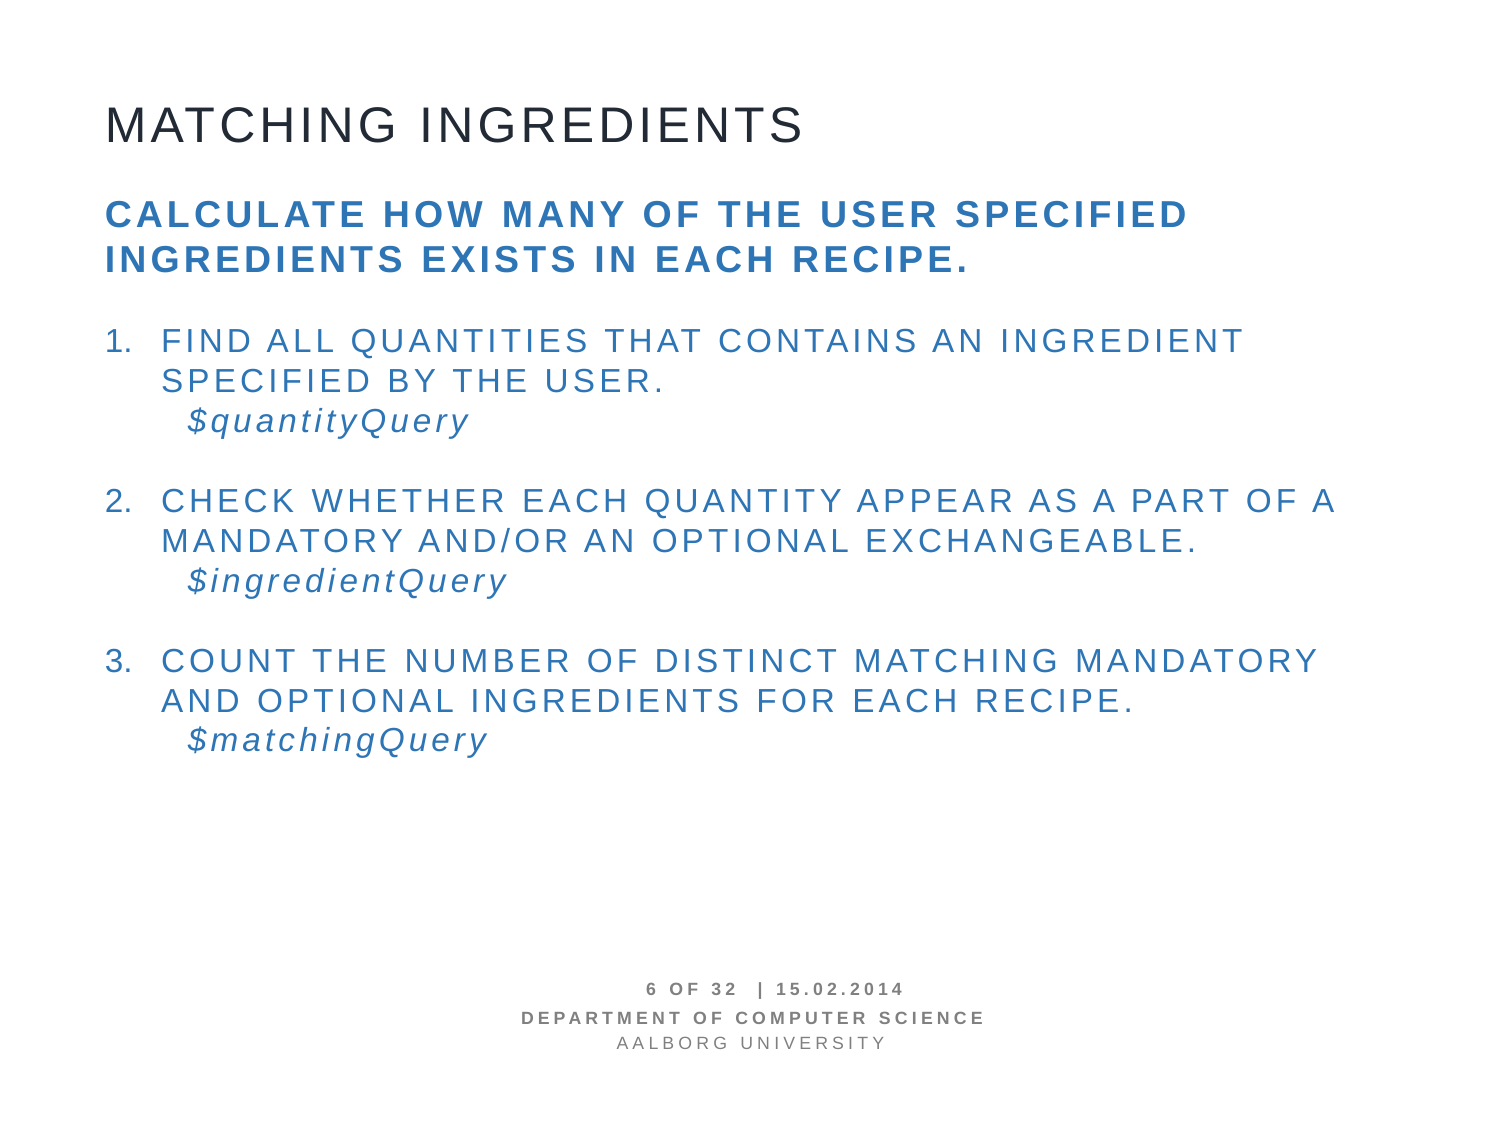

Matching ingredients
Calculate how many of the user specified ingredients exists in each recipe.

Find all quantities that contains an ingredient specified by the user.
  $quantityQuery

Check Whether each quantity appear as a part of a mandatory and/or an optional exchangeable.
  $ingredientQuery

Count the number of distinct matching mandatory and optional ingredients for each recipe.
  $matchingQuery
6 OF 32  | 15.02.2014
Department of computer science
AALBORG UNIVERSITy